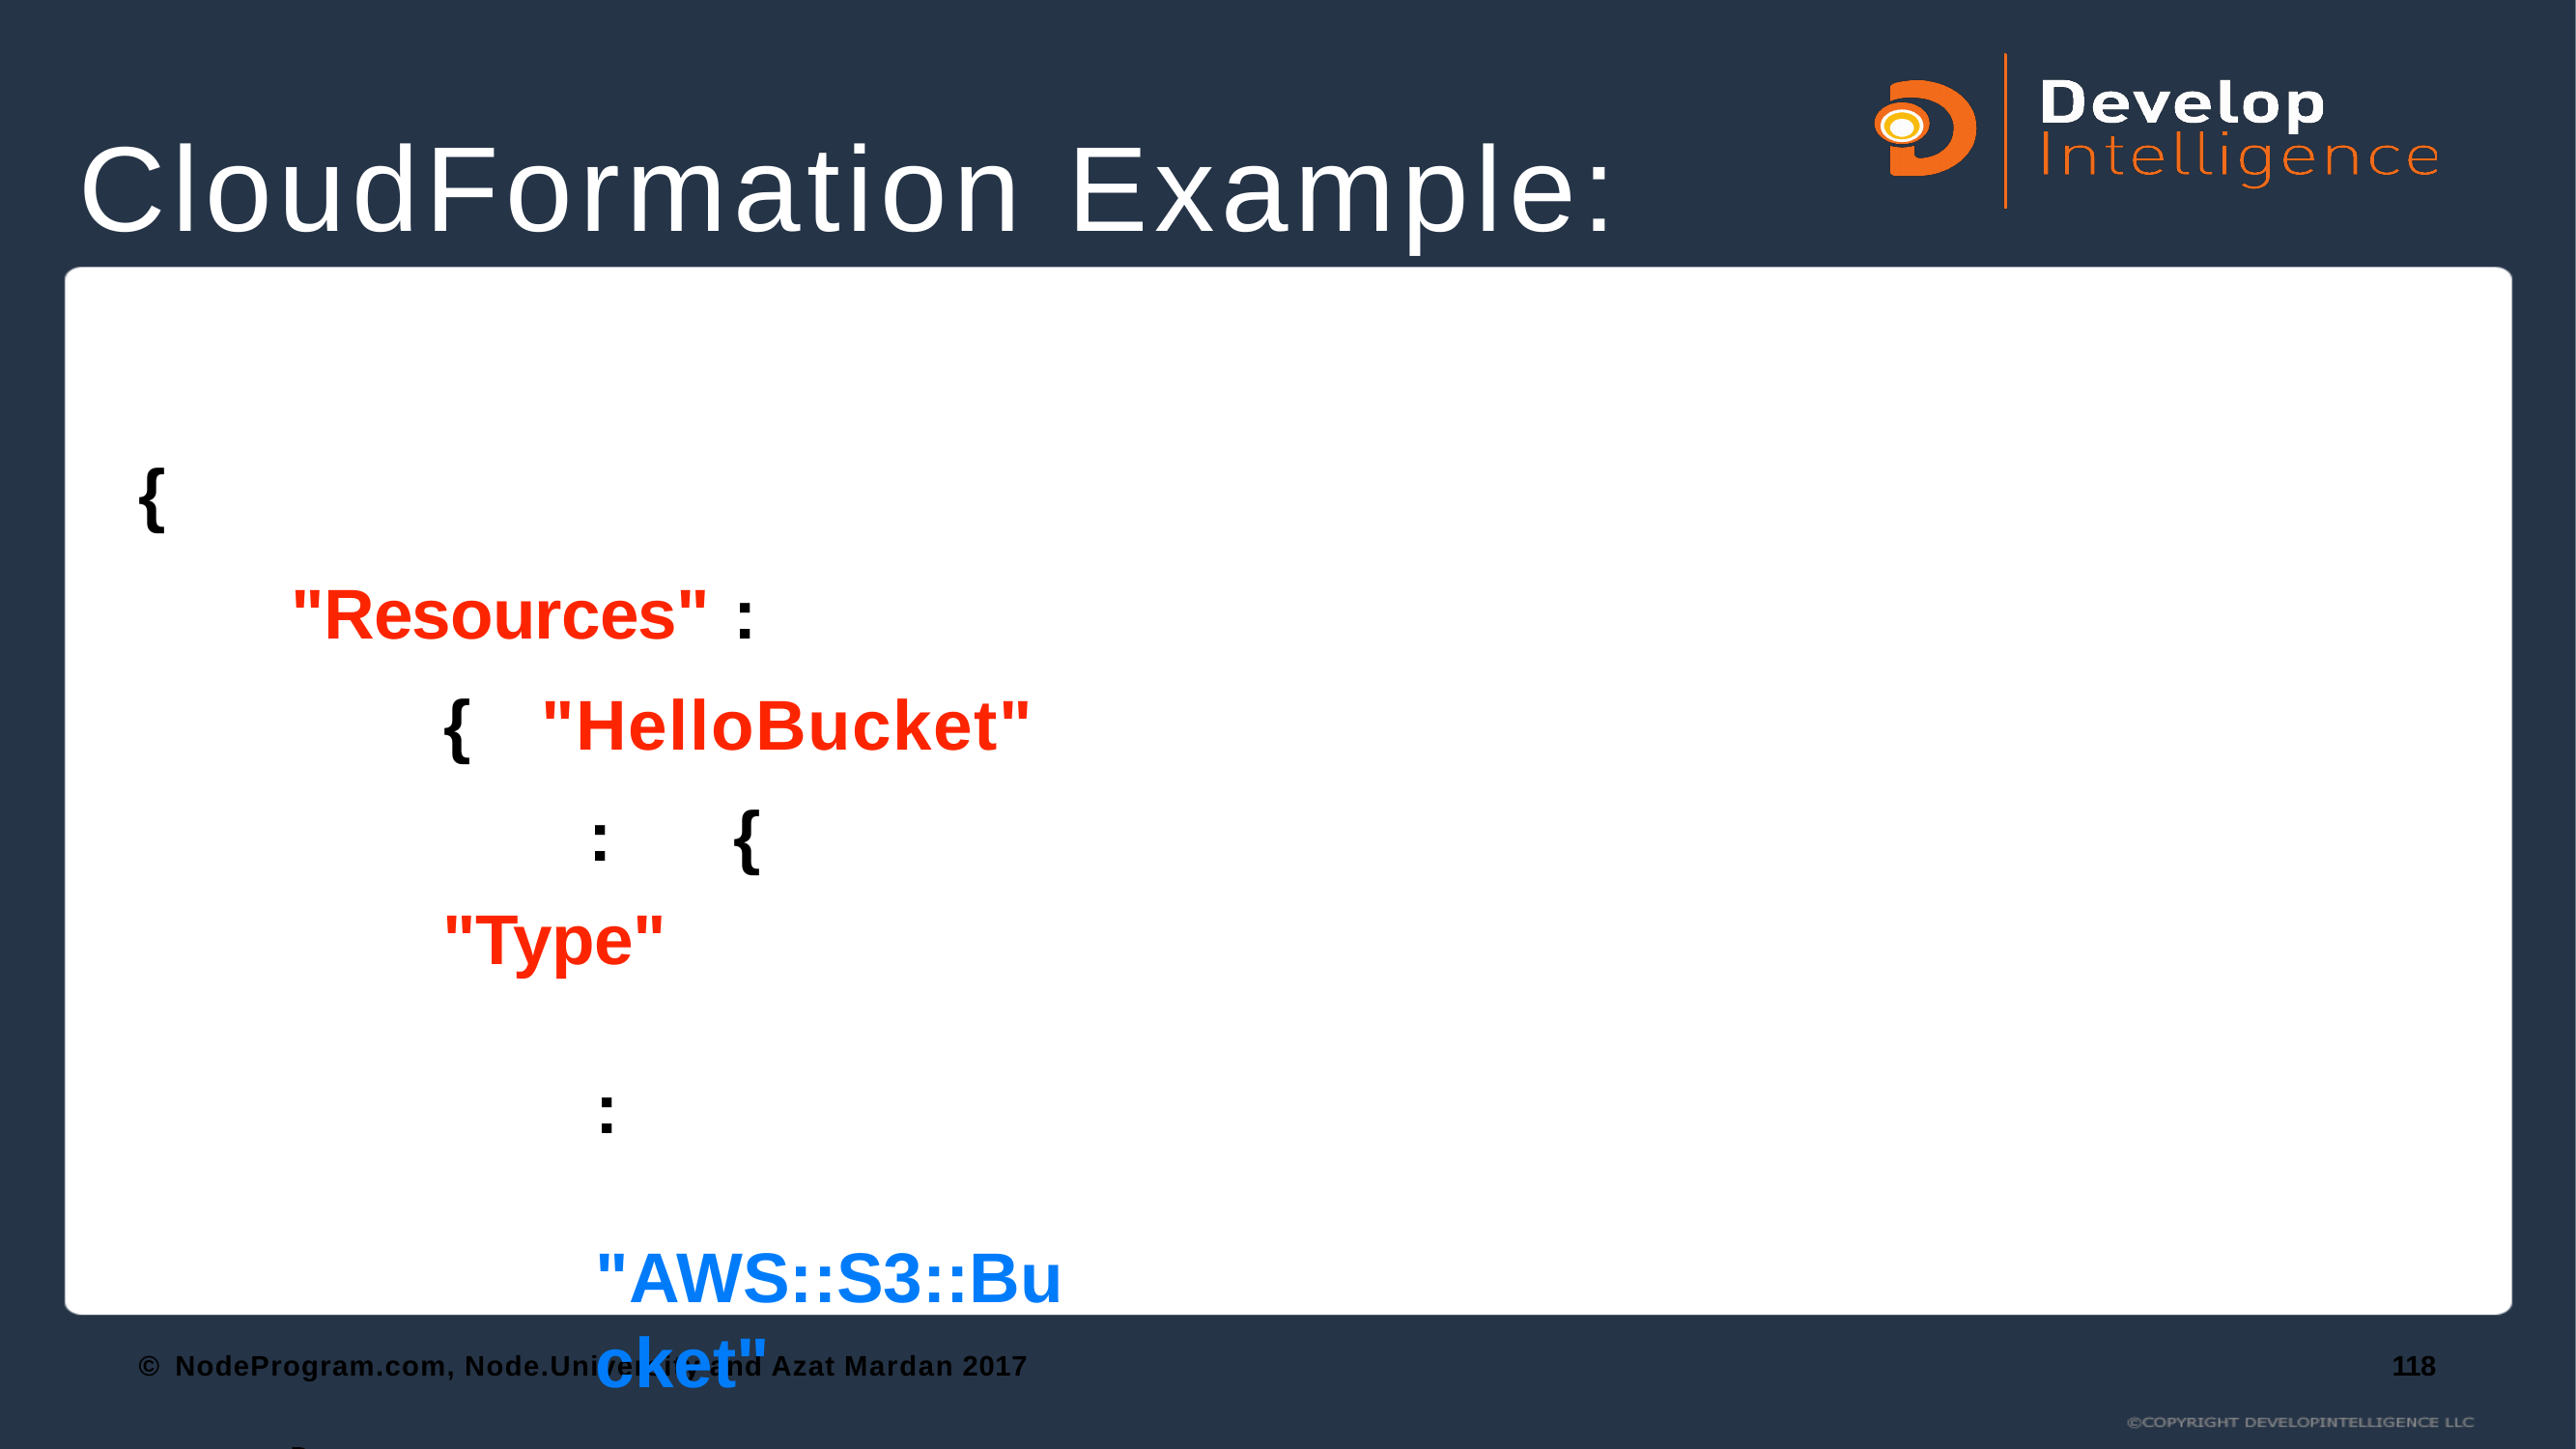

# CloudFormation Example: S3  Bucket
{
"Resources"	:	{  "HelloBucket"	:	{
"Type"	:	"AWS::S3::Bucket"
}
}
}
© NodeProgram.com, Node.University and Azat Mardan 2017
118